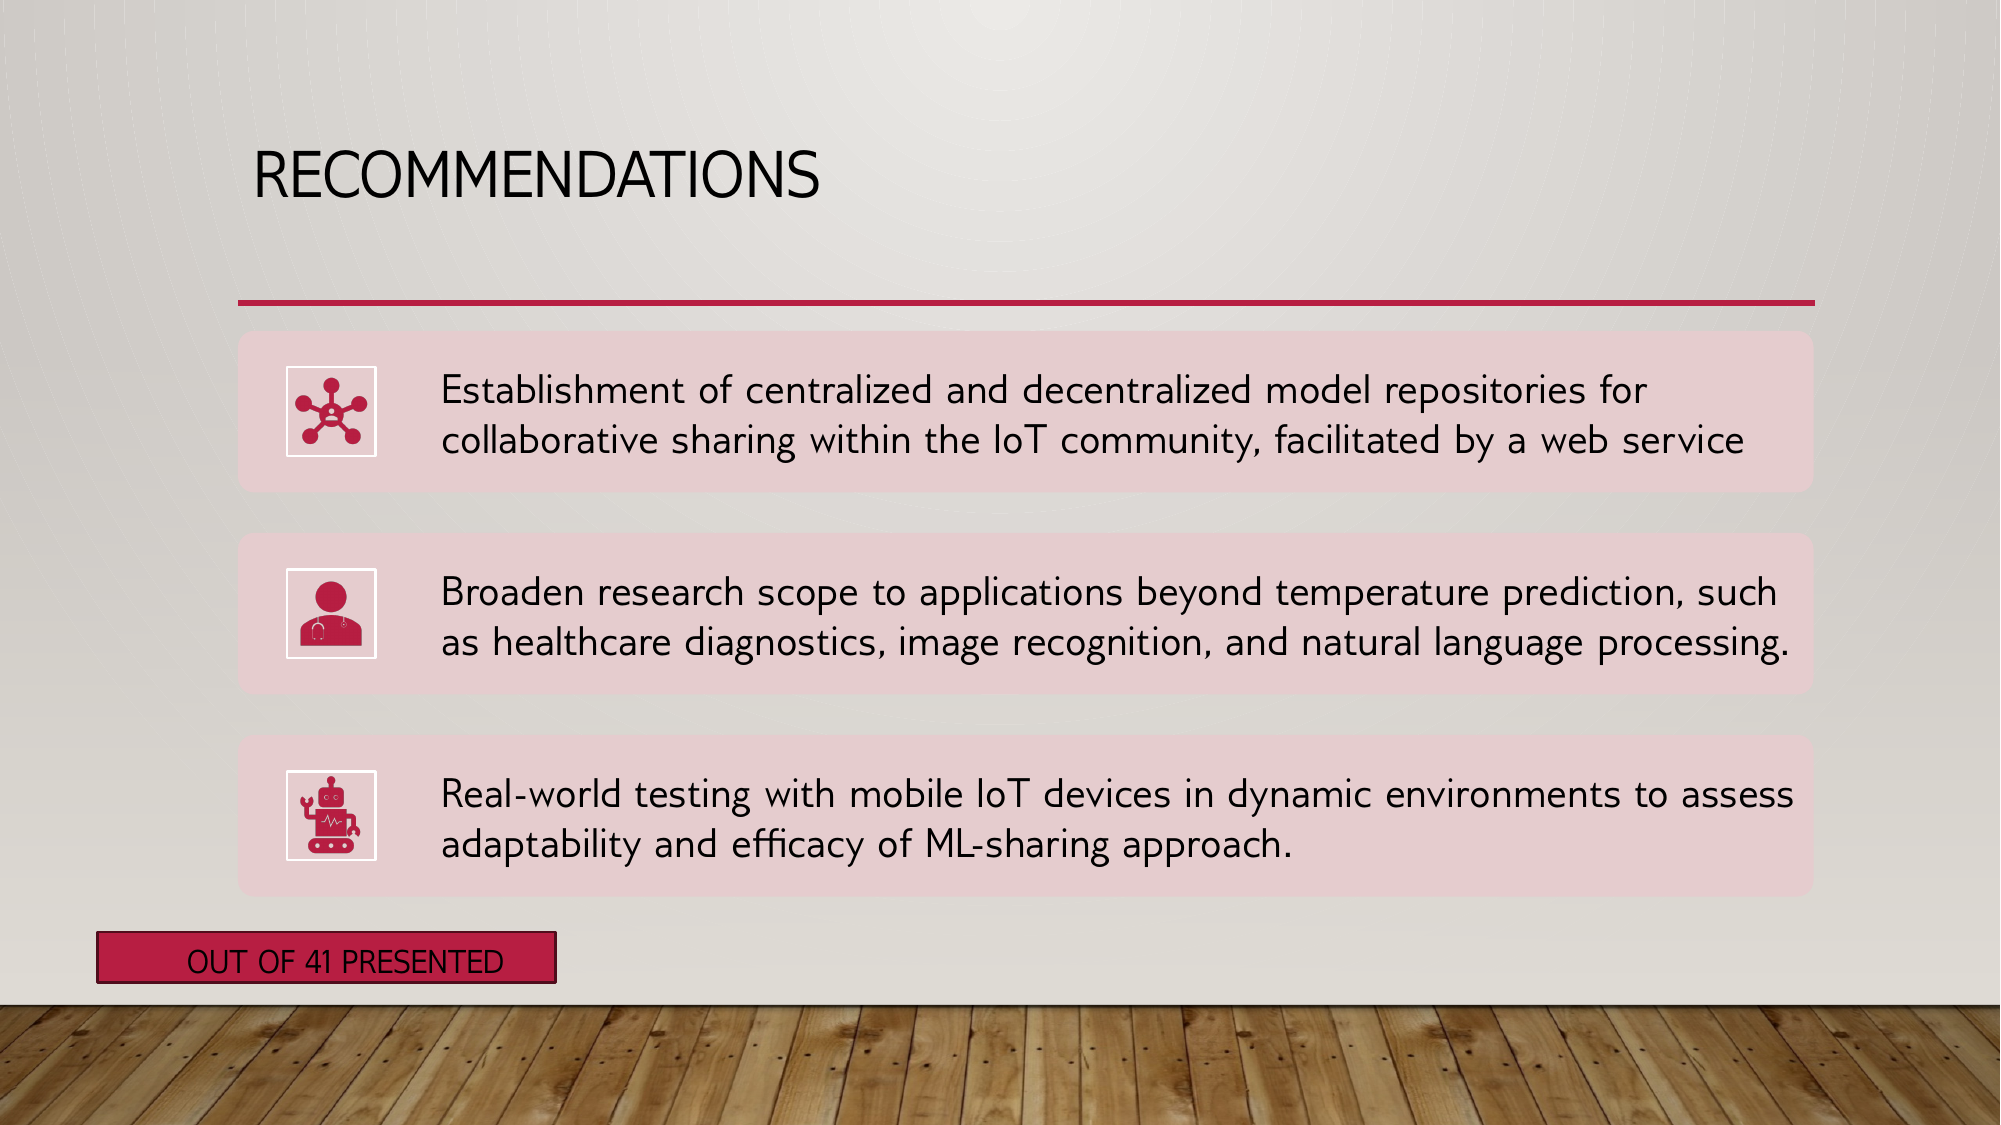

# Recommendations
Establishment of centralized and decentralized model repositories for collaborative sharing within the IoT community, facilitated by a web service
Broaden research scope to applications beyond temperature prediction, such as healthcare diagnostics, image recognition, and natural language processing.
Real-world testing with mobile IoT devices in dynamic environments to assess adaptability and efficacy of ML-sharing approach.
40